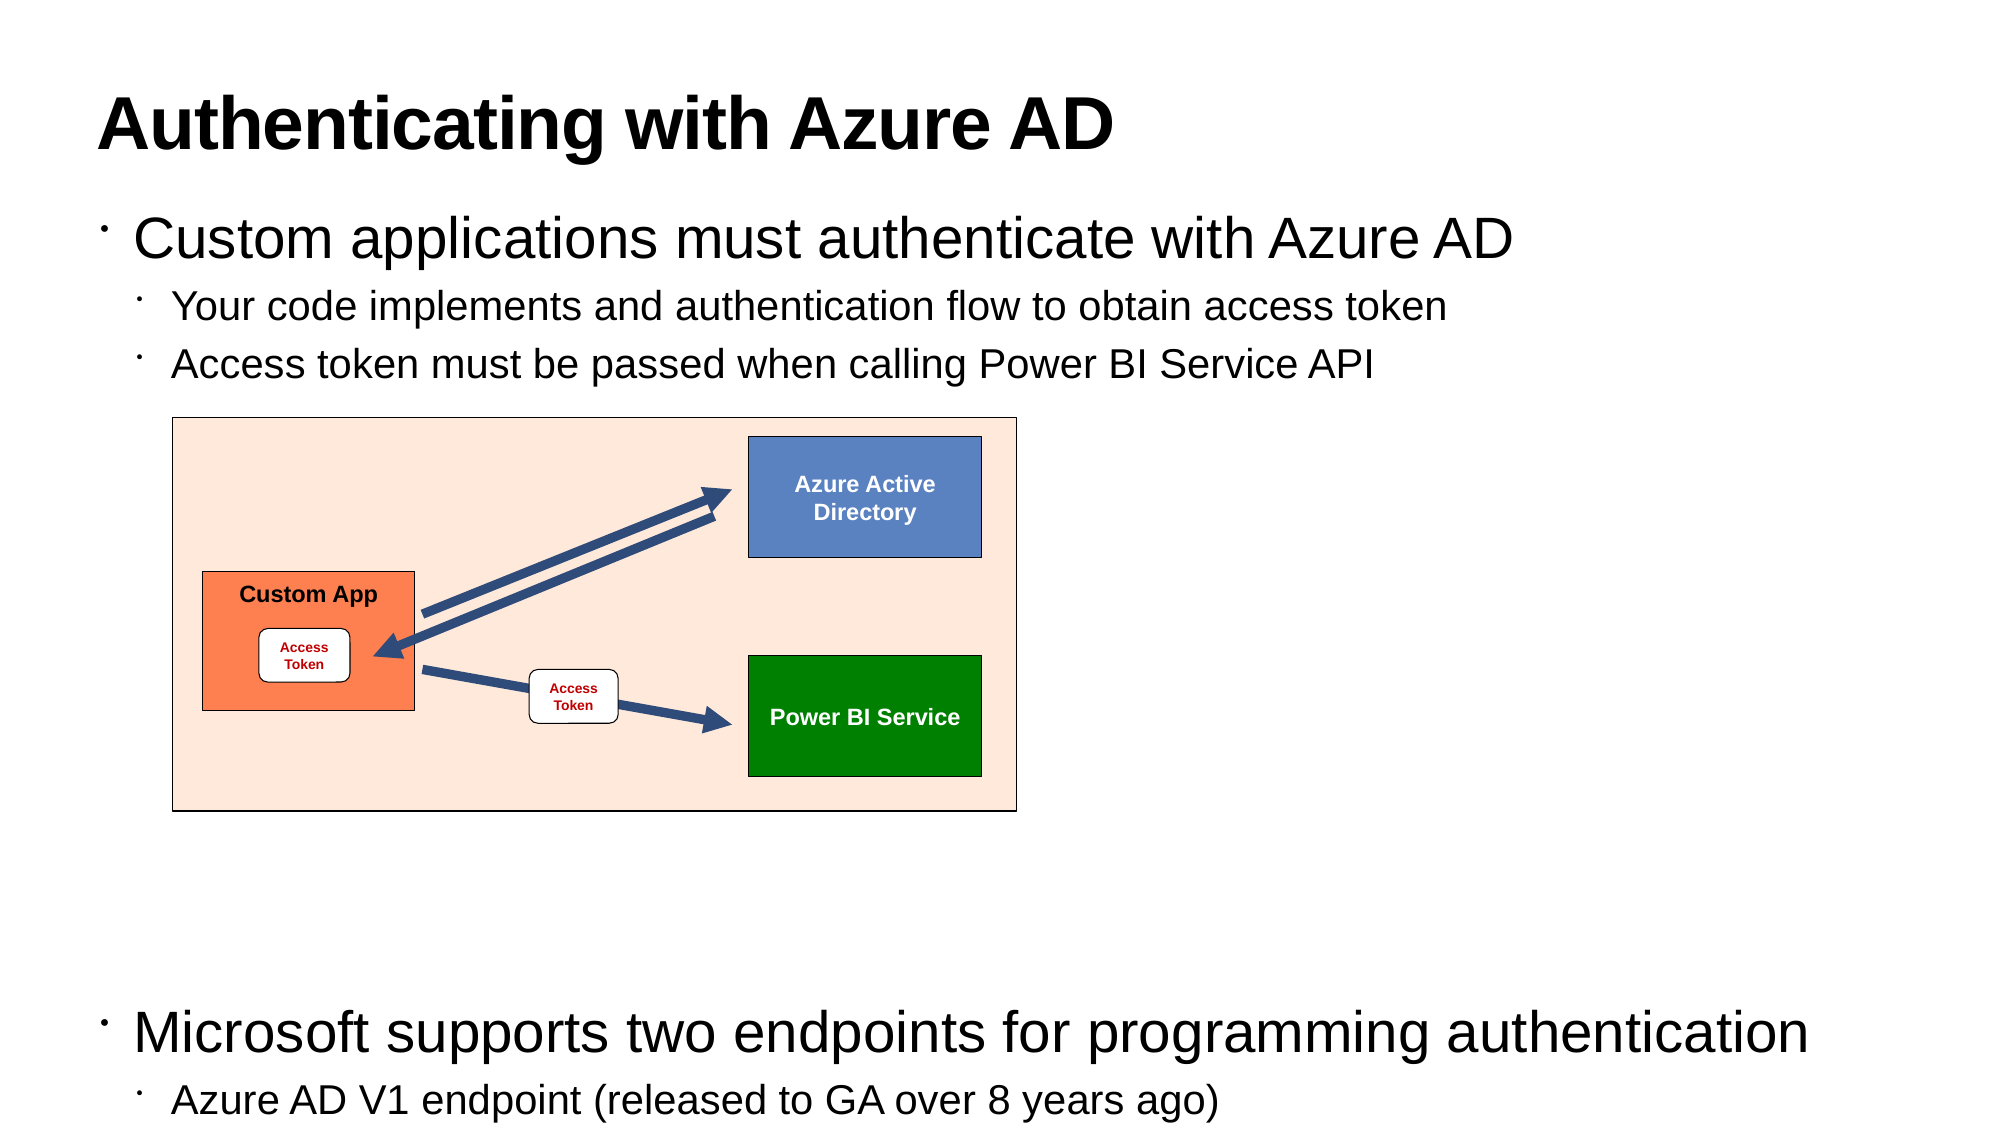

# Authenticating with Azure AD
Custom applications must authenticate with Azure AD
Your code implements and authentication flow to obtain access token
Access token must be passed when calling Power BI Service API

Microsoft supports two endpoints for programming authentication
Azure AD V1 endpoint (released to GA over 8 years ago)
Azure AD V2 endpoint (released to GA in May 2019)

Azure Active Directory
Custom App
Access Token
Power BI Service
Access Token